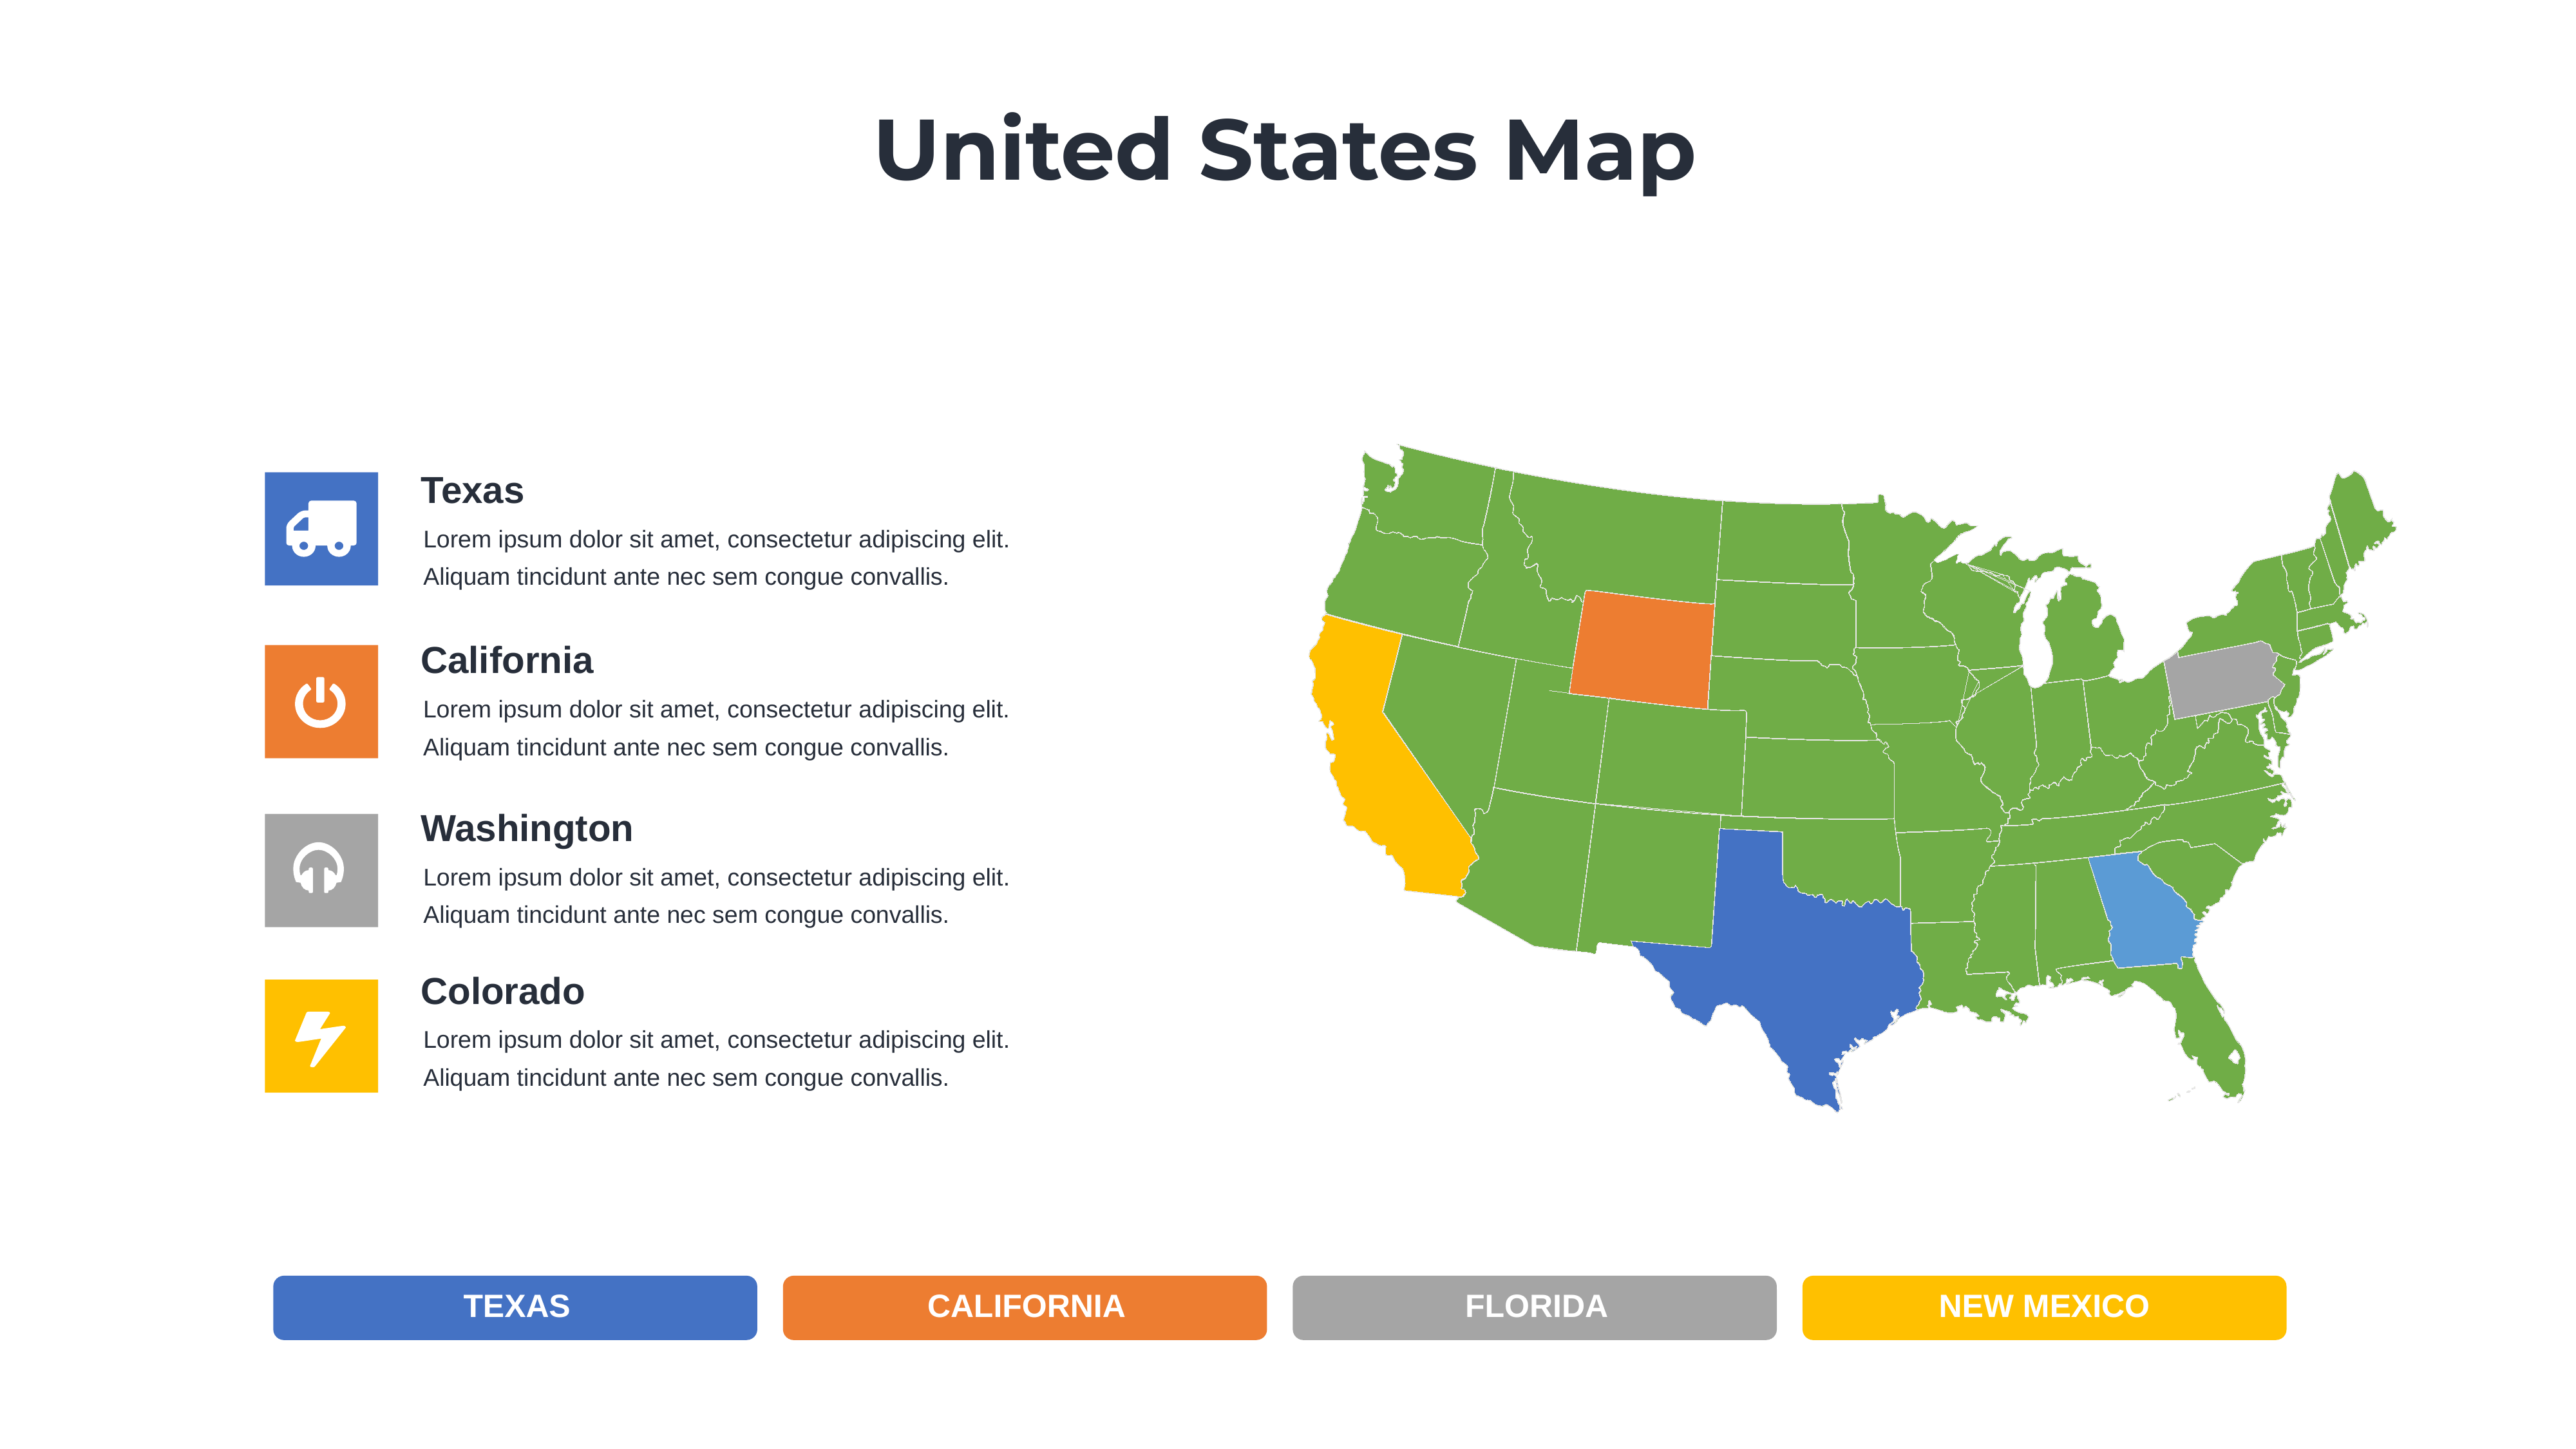

United States Map

Texas
Lorem ipsum dolor sit amet, consectetur adipiscing elit. Aliquam tincidunt ante nec sem congue convallis.

California
Lorem ipsum dolor sit amet, consectetur adipiscing elit. Aliquam tincidunt ante nec sem congue convallis.

Washington
Lorem ipsum dolor sit amet, consectetur adipiscing elit. Aliquam tincidunt ante nec sem congue convallis.

Colorado
Lorem ipsum dolor sit amet, consectetur adipiscing elit. Aliquam tincidunt ante nec sem congue convallis.

TEXAS

CALIFORNIA

FLORIDA

NEW MEXICO